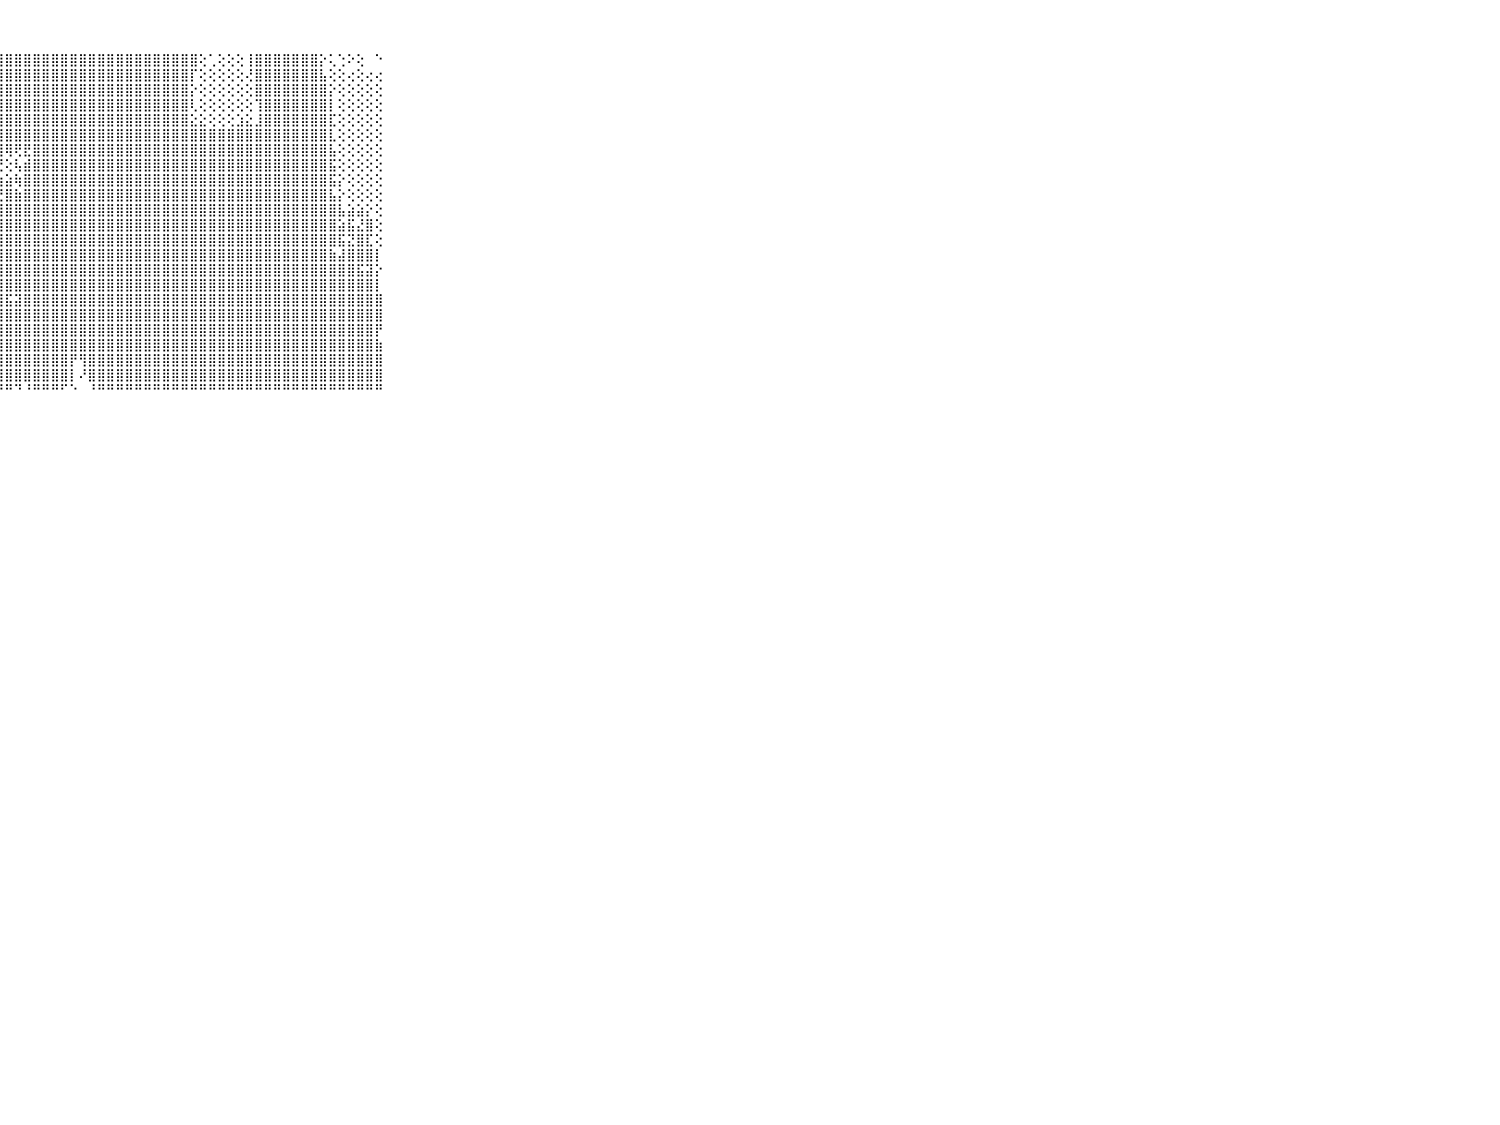

⠀⠀⠀⠀⠀⠀⠀⠀⠀⠀⠀⣿⣿⣿⣿⣿⣿⣿⣿⣿⣿⣿⣿⣿⣿⣿⣿⣿⣿⣿⣿⣿⣿⣿⣿⣿⣿⣿⣿⣿⣿⣿⣿⣿⣿⣿⣿⣿⣿⢕⢁⢕⢕⢕⢸⣿⣿⣿⣿⣿⣿⣿⡕⢅⢑⠕⢕⠀⠑⠀⠀⠀⠀⠀⠀⠀⠀⠀⠀⠀⠀
⠀⠀⠀⠀⠀⠀⠀⠀⠀⠀⠀⢿⣿⣿⣿⣿⣿⣿⣿⣿⣿⣿⣿⣿⣿⣿⣿⣿⣿⣿⣿⣿⣿⣿⣿⣿⣿⣿⣿⣿⣿⣿⣿⣿⣿⣿⣿⣿⡏⢕⢕⢕⢕⢕⢜⣿⣿⣿⣿⣿⣿⣿⣧⢕⢕⢔⢕⢔⢔⠀⠀⠀⠀⠀⠀⠀⠀⠀⠀⠀⠀
⠀⠀⠀⠀⠀⠀⠀⠀⠀⠀⠀⣾⣿⣿⣿⣿⣿⣿⣿⣿⣿⣿⣿⣿⣿⣿⣿⣿⣿⣿⣿⣿⣿⣿⣿⣿⣿⣿⣿⣿⣿⣿⣿⣿⣿⣿⣿⣿⡕⢕⢕⢕⢕⢕⢕⣿⣿⣿⣿⣿⣿⣿⣿⡕⢕⢕⢕⢕⢕⠀⠀⠀⠀⠀⠀⠀⠀⠀⠀⠀⠀
⠀⠀⠀⠀⠀⠀⠀⠀⠀⠀⠀⢿⣿⣿⣿⣿⣿⣿⣿⣿⣿⣿⣿⣿⣿⣿⣿⣿⣿⣿⣿⣿⣿⣿⣿⣿⣿⣿⣿⣿⣿⣿⣿⣿⣿⣿⣿⣿⢇⢕⢕⢕⢕⢕⢕⢹⣿⣿⣿⣿⣿⣿⣿⡇⢕⢕⢕⢕⢕⠀⠀⠀⠀⠀⠀⠀⠀⠀⠀⠀⠀
⠀⠀⠀⠀⠀⠀⠀⠀⠀⠀⠀⢾⣿⣿⣿⣿⣿⣿⣿⣿⣿⣿⣿⣿⣿⣿⣿⣿⣿⣿⣿⣿⣿⣿⣿⣿⣿⣿⣿⣿⣿⣿⣿⣿⣿⣿⣿⣿⣕⣕⢕⢕⢕⣱⣕⣸⣿⣿⣿⣿⣿⣿⣿⣏⢕⢕⢕⢕⢕⠀⠀⠀⠀⠀⠀⠀⠀⠀⠀⠀⠀
⠀⠀⠀⠀⠀⠀⠀⠀⠀⠀⠀⣵⣿⣿⣿⣿⣿⣿⣿⣿⣿⣿⣿⣿⣿⣿⣿⣿⣿⣿⣿⣿⣿⣿⣿⣿⣿⣿⣿⣿⣿⣿⣿⣿⣿⣿⣿⣿⣿⣿⣿⣿⣿⣿⣿⣿⣿⣿⣿⣿⣿⣿⣿⣇⢕⢕⢕⢕⢕⠀⠀⠀⠀⠀⠀⠀⠀⠀⠀⠀⠀
⠀⠀⠀⠀⠀⠀⠀⠀⠀⠀⠀⣿⣿⣿⣿⣿⣿⣿⣿⣿⣿⣿⡿⠟⢟⢟⢟⢿⢿⢟⣟⣿⣿⣿⣿⣿⣿⣿⣿⣿⣿⣿⣿⣿⣿⣿⣿⣿⣿⣿⣿⣿⣿⣿⣿⣿⣿⣿⣿⣿⣿⣿⣿⣧⢕⢕⢕⢕⢕⠀⠀⠀⠀⠀⠀⠀⠀⠀⠀⠀⠀
⠀⠀⠀⠀⠀⠀⠀⠀⠀⠀⠀⣿⣿⣿⣿⣿⣿⣿⣿⢿⠟⢑⣔⢴⢗⢗⢎⢝⢕⢧⣾⣿⣿⣿⣿⣿⣿⣿⣿⣿⣿⣿⣿⣿⣿⣿⣿⣿⣿⣿⣿⣿⣿⣿⣿⣿⣿⣿⣿⣿⣿⣿⣿⣯⢕⢕⢕⢕⢕⠀⠀⠀⠀⠀⠀⠀⠀⠀⠀⠀⠀
⠀⠀⠀⠀⠀⠀⠀⠀⠀⠀⠀⣝⣿⣿⣿⣿⣿⣿⠅⠀⢀⢱⡕⢕⣇⢇⢸⣷⣵⢷⣿⣿⣿⣿⣿⣿⣿⣿⣿⣿⣿⣿⣿⣿⣿⣿⣿⣿⣿⣿⣿⣿⣿⣿⣿⣿⣿⣿⣿⣿⣿⣿⣿⣯⡕⢕⢕⢕⢕⠀⠀⠀⠀⠀⠀⠀⠀⠀⠀⠀⠀
⠀⠀⠀⠀⠀⠀⠀⠀⠀⠀⠀⣿⣿⣿⣿⣿⣿⢕⢑⣰⣴⢷⢿⢕⢕⢕⣕⣝⣿⣷⣿⣿⣿⣿⣿⣿⣿⣿⣿⣿⣿⣿⣿⣿⣿⣿⣿⣿⣿⣿⣿⣿⣿⣿⣿⣿⣿⣿⣿⣿⣿⣿⣿⣧⡕⢕⢕⢕⢕⠀⠀⠀⠀⠀⠀⠀⠀⠀⠀⠀⠀
⠀⠀⠀⠀⠀⠀⠀⠀⠀⠀⠀⣿⣿⣿⣿⣿⡏⢕⢕⣕⣱⣼⣿⣿⣿⣿⣿⣿⣿⣿⣿⣿⣿⣿⣿⣿⣿⣿⣿⣿⣿⣿⣿⣿⣿⣿⣿⣿⣿⣿⣿⣿⣿⣿⣿⣿⣿⣿⣿⣿⣿⣿⣿⣿⣧⣵⣵⡕⢕⠀⠀⠀⠀⠀⠀⠀⠀⠀⠀⠀⠀
⠀⠀⠀⠀⠀⠀⠀⠀⠀⠀⠀⢝⣿⣿⣿⣿⡳⢕⢜⢵⣿⣿⣿⣿⣿⣿⣿⣿⣿⣿⣿⣿⣿⣿⣿⣿⣿⣿⣿⣿⣿⣿⣿⣿⣿⣿⣿⣿⣿⣿⣿⣿⣿⣿⣿⣿⣿⣿⣿⣿⣿⣿⣿⣿⣵⣯⣜⣿⢕⠀⠀⠀⠀⠀⠀⠀⠀⠀⠀⠀⠀
⠀⠀⠀⠀⠀⠀⠀⠀⠀⠀⠀⣿⢿⣿⣿⣿⣿⢕⢕⣿⣿⣿⣿⣿⣿⣿⣿⣿⣿⣿⣿⣿⣿⣿⣿⣿⣿⣿⣿⣿⣿⣿⣿⣿⣿⣿⣿⣿⣿⣿⣿⣿⣿⣿⣿⣿⣿⣿⣿⣿⣿⣿⣿⣿⣯⣝⣿⣏⢕⠀⠀⠀⠀⠀⠀⠀⠀⠀⠀⠀⠀
⠀⠀⠀⠀⠀⠀⠀⠀⠀⠀⠀⣿⣷⣿⣿⣿⣿⡕⢕⣿⣿⣿⣿⣿⣿⣿⣿⣿⣿⣿⣿⣿⣿⣿⣿⣿⣿⣿⣿⣿⣿⣿⣿⣿⣿⣿⣿⣿⣿⣿⣿⣿⣿⣿⣿⣿⣿⣿⣿⣿⣿⣿⣿⣷⣼⣿⣿⣿⡇⠀⠀⠀⠀⠀⠀⠀⠀⠀⠀⠀⠀
⠀⠀⠀⠀⠀⠀⠀⠀⠀⠀⠀⣿⣿⣿⣿⣿⣯⡇⢕⢸⣿⣿⣿⣿⣿⣿⣿⣿⣿⣿⣿⣿⣿⣿⣿⣿⣿⣿⣿⣿⣿⣿⣿⣿⣿⣿⣿⣿⣿⣿⣿⣿⣿⣿⣿⣿⣿⣿⣿⣿⣿⣿⣿⣿⣿⣿⣯⣽⡕⠀⠀⠀⠀⠀⠀⠀⠀⠀⠀⠀⠀
⠀⠀⠀⠀⠀⠀⠀⠀⠀⠀⠀⣿⣿⣿⣿⣿⣿⣿⣇⢸⣿⣿⣿⣿⣿⣿⣿⣿⣿⣿⣿⣿⣿⣿⣿⣿⣿⣿⣿⣿⣿⣿⣿⣿⣿⣿⣿⣿⣿⣿⣿⣿⣿⣿⣿⣿⣿⣿⣿⣿⣿⣿⣿⣿⣿⣿⣿⣿⡇⠀⠀⠀⠀⠀⠀⠀⠀⠀⠀⠀⠀
⠀⠀⠀⠀⠀⠀⠀⠀⠀⠀⠀⣿⣿⣿⣿⣿⣿⣿⣿⣿⣿⣿⣿⣿⣿⣿⣿⣿⣯⣽⣿⣿⣿⣿⣿⣿⣿⣿⣿⣿⣿⣿⣿⣿⣿⣿⣿⣿⣿⣿⣿⣿⣿⣿⣿⣿⣿⣿⣿⣿⣿⣿⣿⣿⣿⣿⣿⣿⣿⠀⠀⠀⠀⠀⠀⠀⠀⠀⠀⠀⠀
⠀⠀⠀⠀⠀⠀⠀⠀⠀⠀⠀⣿⣿⣿⣿⣿⣿⣿⣿⣿⣿⣿⣿⣿⣿⣿⣿⣿⣿⣿⣿⣿⣿⣿⣿⣿⣿⣿⣿⣿⣿⣿⣿⣿⣿⣿⣿⣿⣿⣿⣿⣿⣿⣿⣿⣿⣿⣿⣿⣿⣿⣿⣿⣿⣿⣿⣿⣿⣿⠀⠀⠀⠀⠀⠀⠀⠀⠀⠀⠀⠀
⠀⠀⠀⠀⠀⠀⠀⠀⠀⠀⠀⣼⣿⣿⣿⣿⣿⣿⣿⣿⣿⣿⣿⣿⣿⣿⣿⣿⣿⣿⣿⣿⣿⣿⣿⣿⣿⣿⣿⣿⣿⣿⣿⣿⣿⣿⣿⣿⣿⣿⣿⣿⣿⣿⣿⣿⣿⣿⣿⣿⣿⣿⣿⣿⣿⣿⣿⣿⡟⠀⠀⠀⠀⠀⠀⠀⠀⠀⠀⠀⠀
⠀⠀⠀⠀⠀⠀⠀⠀⠀⠀⠀⣿⣿⣿⣿⣿⣿⣿⣿⣿⣿⣿⣿⣿⣿⣿⣿⣿⣿⣿⣿⣿⣿⣿⣿⣿⣿⣿⣿⣿⣿⣿⣿⣿⣿⣿⣿⣿⣿⣿⣿⣿⣿⣿⣿⣿⣿⣿⣿⣿⣿⣿⣿⣿⣿⣿⣿⣿⣷⠀⠀⠀⠀⠀⠀⠀⠀⠀⠀⠀⠀
⠀⠀⠀⠀⠀⠀⠀⠀⠀⠀⠀⣿⣿⣿⣿⣿⣿⣿⣿⣿⣿⣿⣿⣿⣿⣿⣿⣿⣿⣿⣿⣿⣿⣿⣿⡟⢻⣿⣿⣿⣿⣿⣿⣿⣿⣿⣿⣿⣿⣿⣿⣿⣿⣿⣿⣿⣿⣿⣿⣿⣿⣿⣿⣿⣿⣿⣿⣿⣿⠀⠀⠀⠀⠀⠀⠀⠀⠀⠀⠀⠀
⠀⠀⠀⠀⠀⠀⠀⠀⠀⠀⠀⣿⣿⣿⣿⣿⣿⣿⣿⣿⣿⣿⢿⣿⣿⣿⣿⣿⣿⣿⣿⣿⣿⣿⣿⡇⠜⣿⣿⣿⣿⣿⣿⣿⣿⣿⣿⣿⣿⣿⣿⣿⣿⣿⣿⣿⣿⣿⣿⣿⣿⣿⣿⣿⣿⣿⣿⣿⣿⠀⠀⠀⠀⠀⠀⠀⠀⠀⠀⠀⠀
⠀⠀⠀⠀⠀⠀⠀⠀⠀⠀⠀⠛⠛⠛⠛⠛⠛⠛⠛⠛⠛⠃⠘⠛⠛⠛⠛⠛⠛⠙⠘⠛⠛⠛⠋⠑⠀⠘⠛⠛⠛⠛⠛⠛⠛⠛⠛⠛⠛⠛⠛⠛⠛⠛⠛⠛⠛⠛⠛⠛⠛⠛⠛⠛⠛⠛⠛⠛⠛⠀⠀⠀⠀⠀⠀⠀⠀⠀⠀⠀⠀